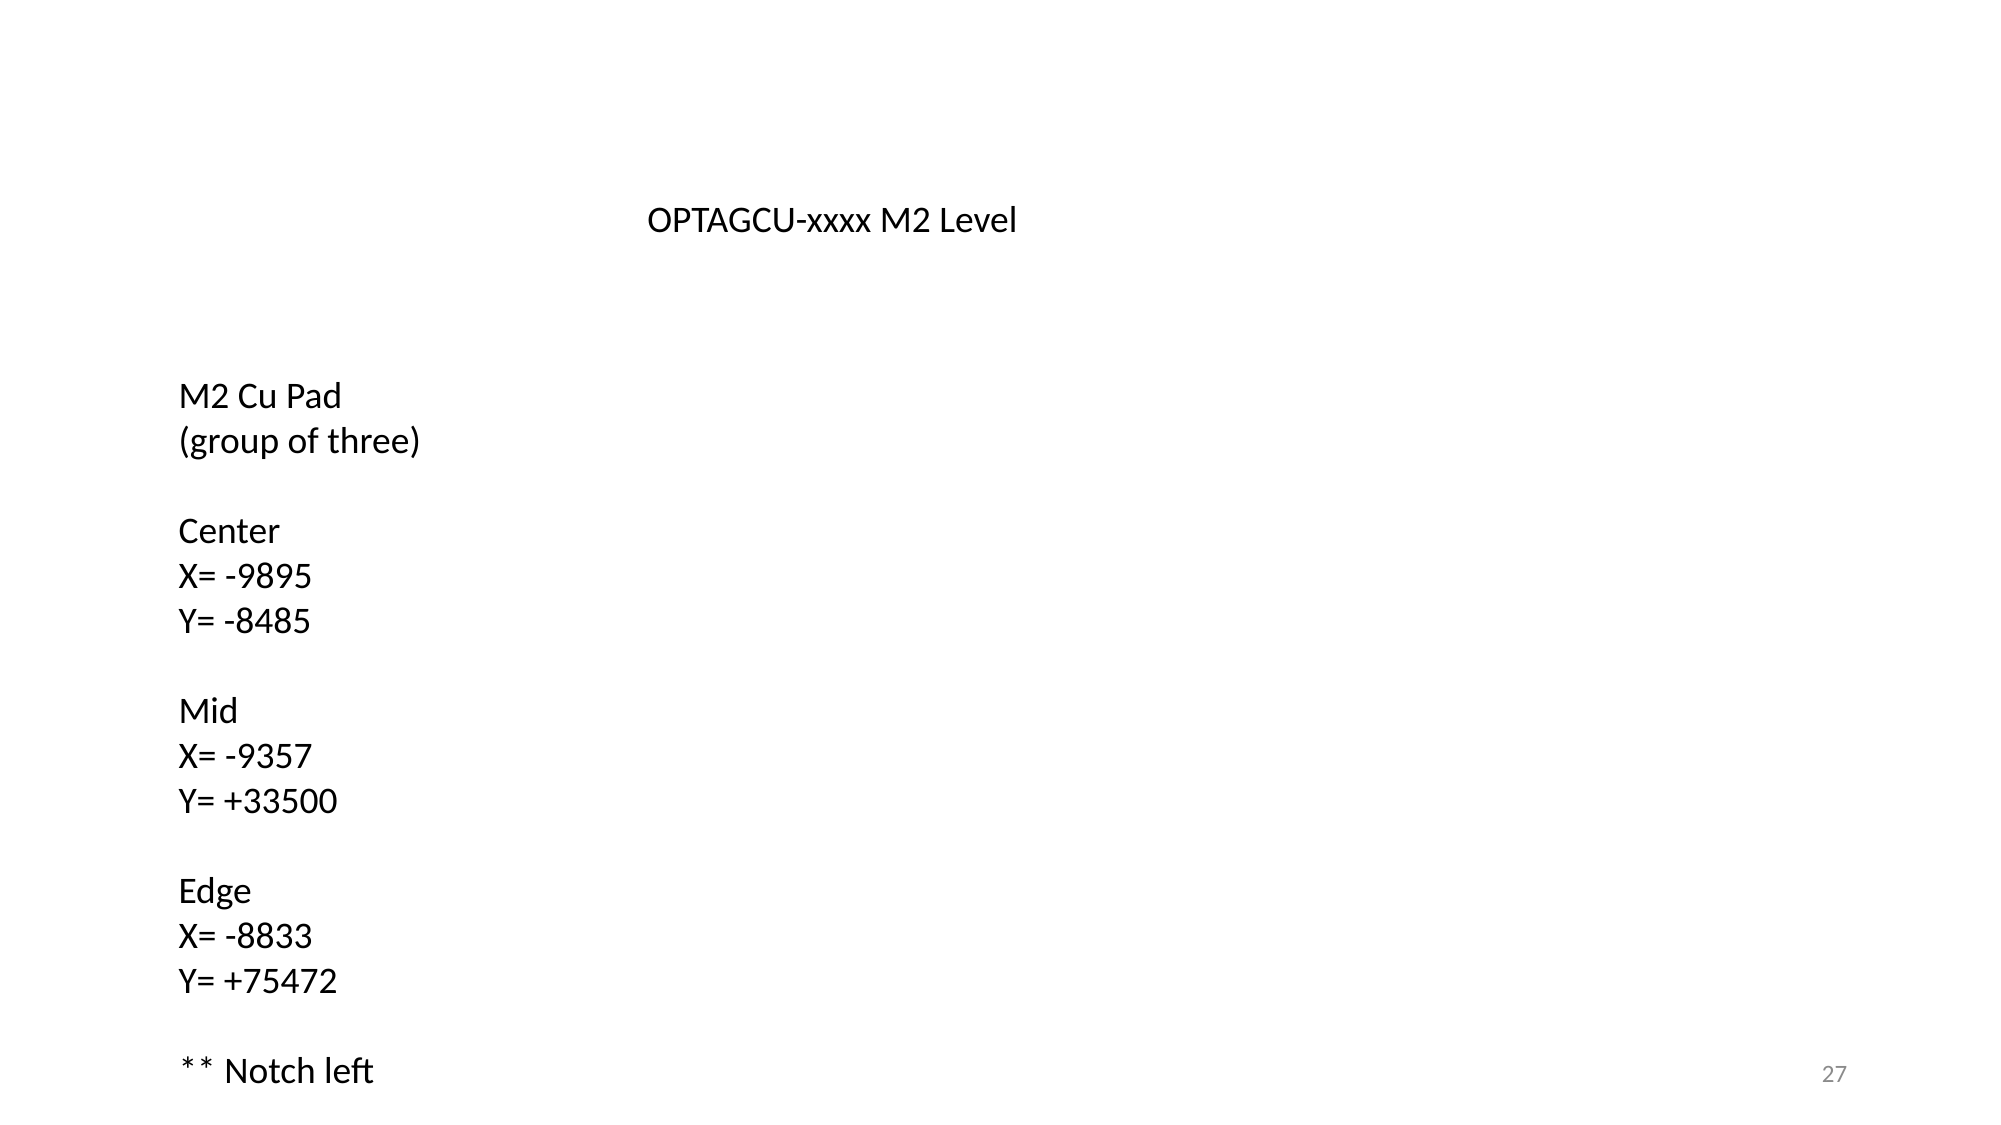

OPTAGCU-xxxx M2 Level
M2 Cu Pad (group of three)

Center
X= -9895
Y= -8485

Mid
X= -9357
Y= +33500

Edge
X= -8833
Y= +75472

** Notch left
27